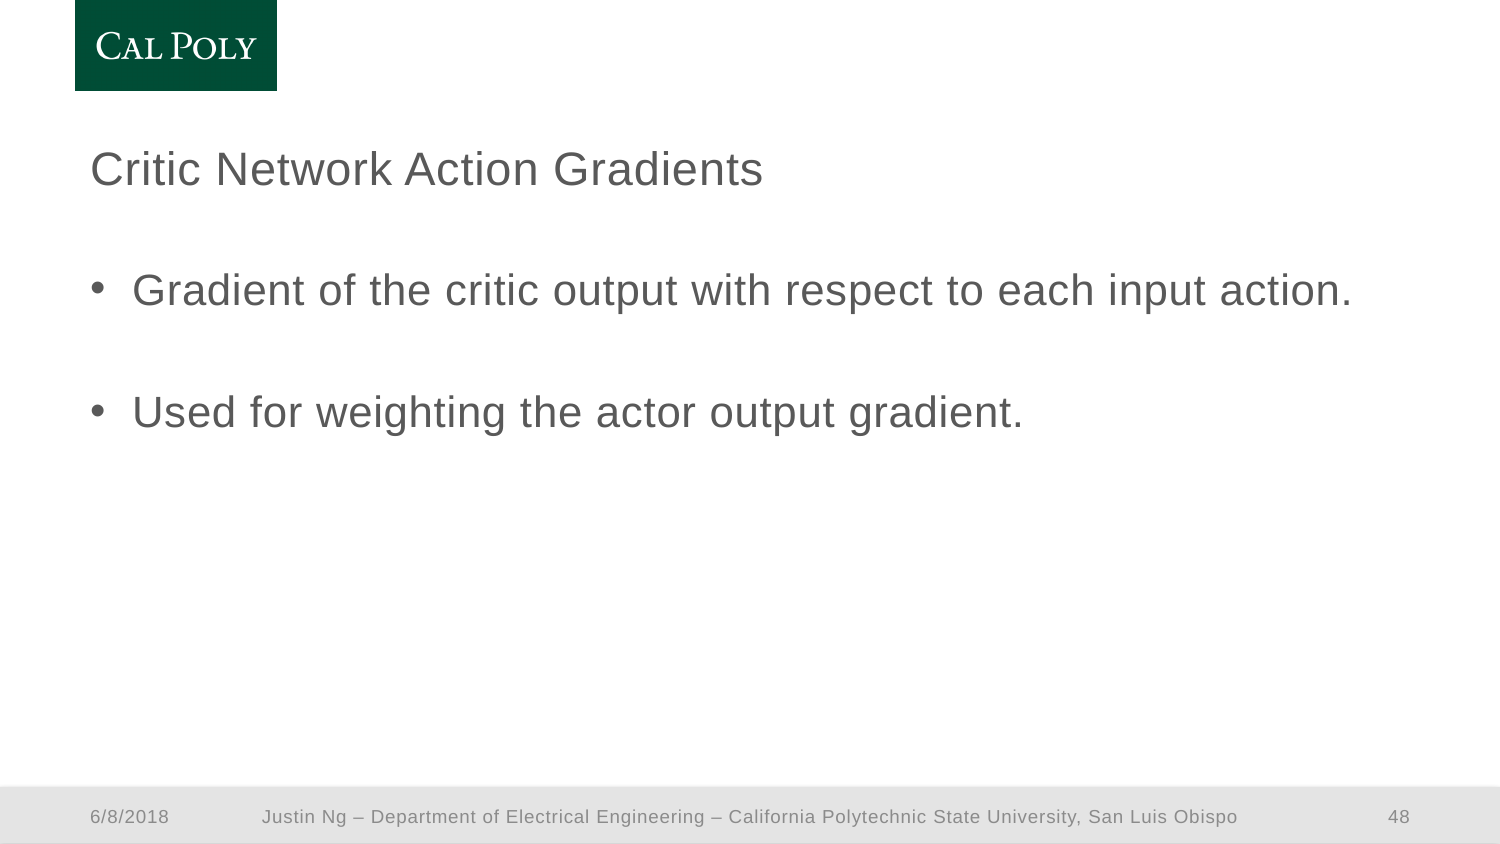

# Critic Network Action Gradients
Gradient of the critic output with respect to each input action.

Used for weighting the actor output gradient.

Justin Ng – Department of Electrical Engineering – California Polytechnic State University, San Luis Obispo
6/8/2018
48